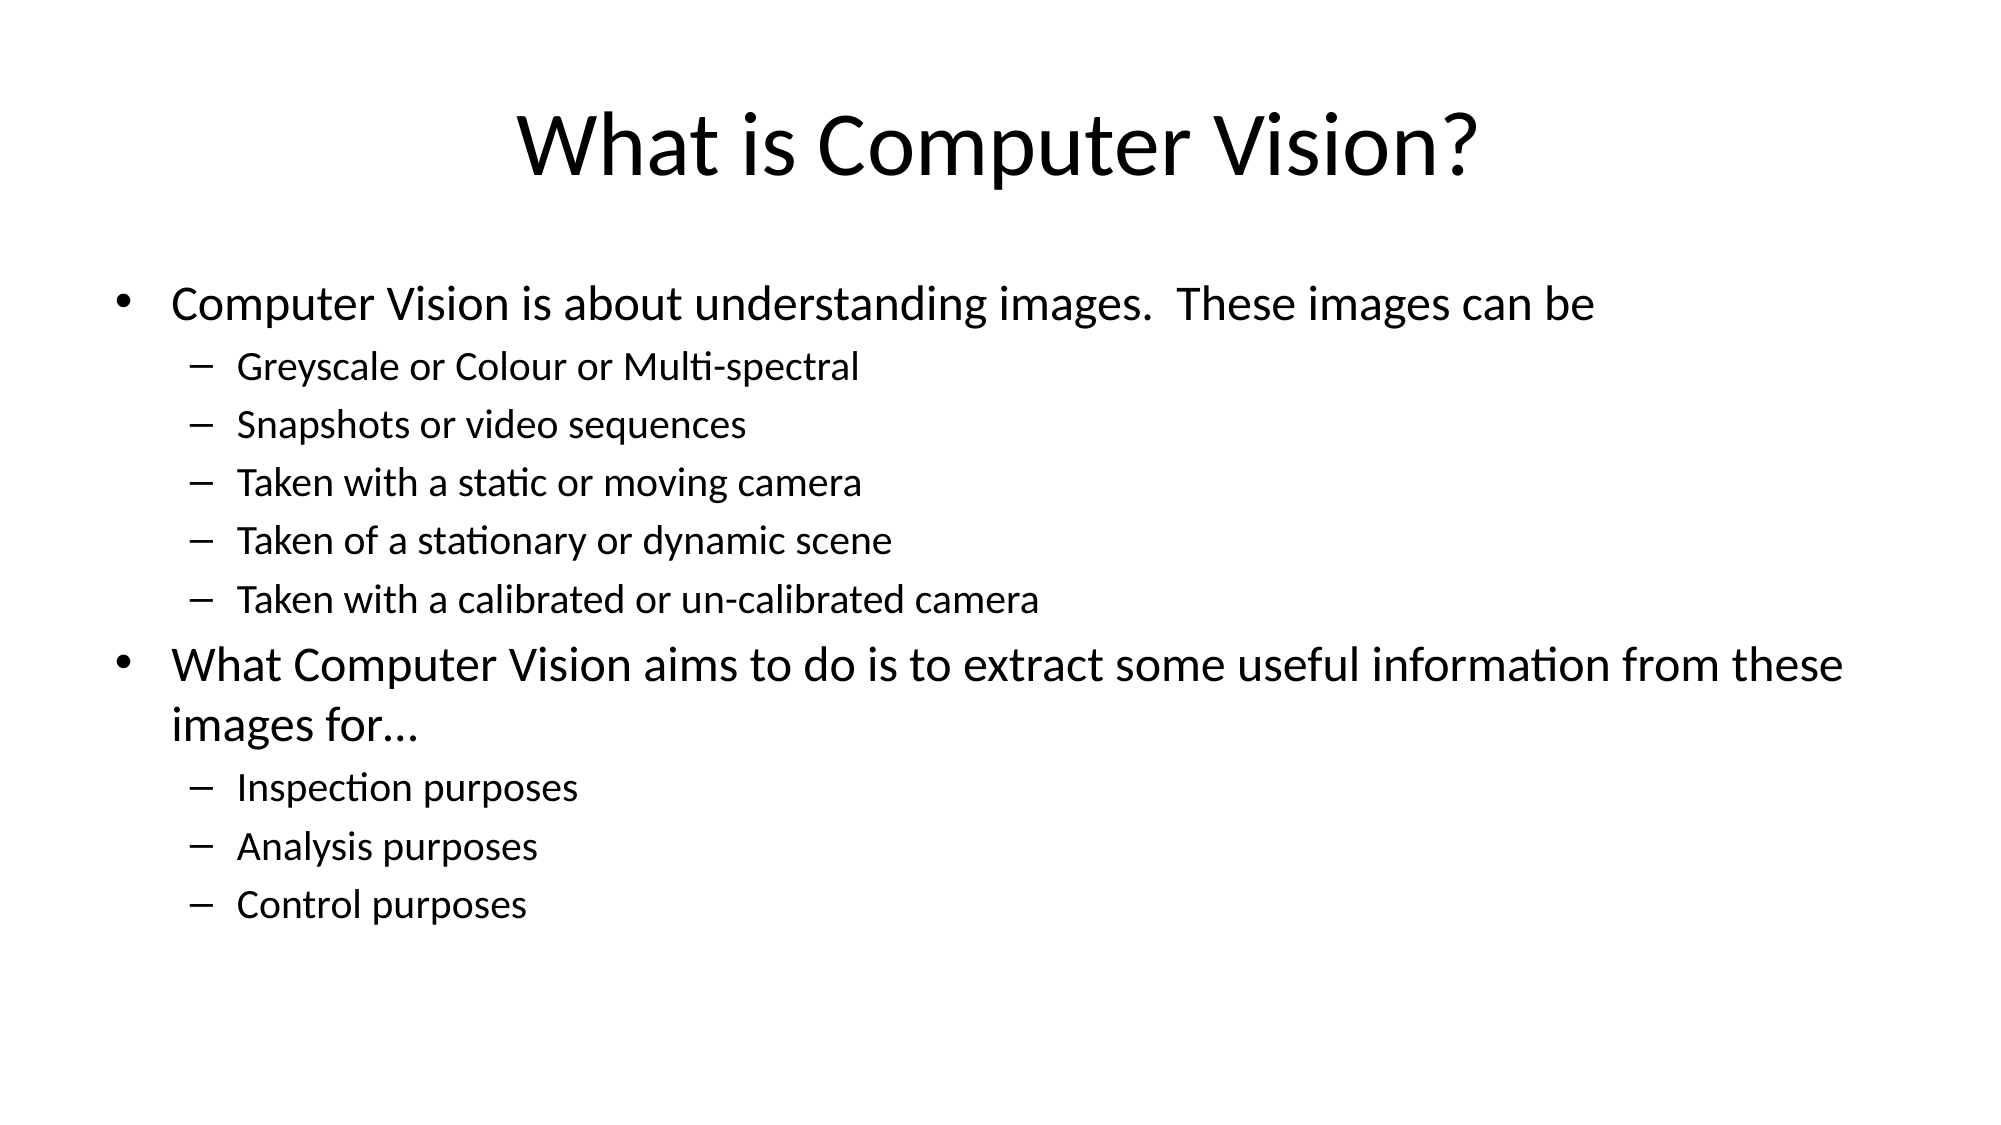

# What is Computer Vision?
Computer Vision is about understanding images.  These images can be
Greyscale or Colour or Multi-spectral
Snapshots or video sequences
Taken with a static or moving camera
Taken of a stationary or dynamic scene
Taken with a calibrated or un-calibrated camera
What Computer Vision aims to do is to extract some useful information from these images for…
Inspection purposes
Analysis purposes
Control purposes